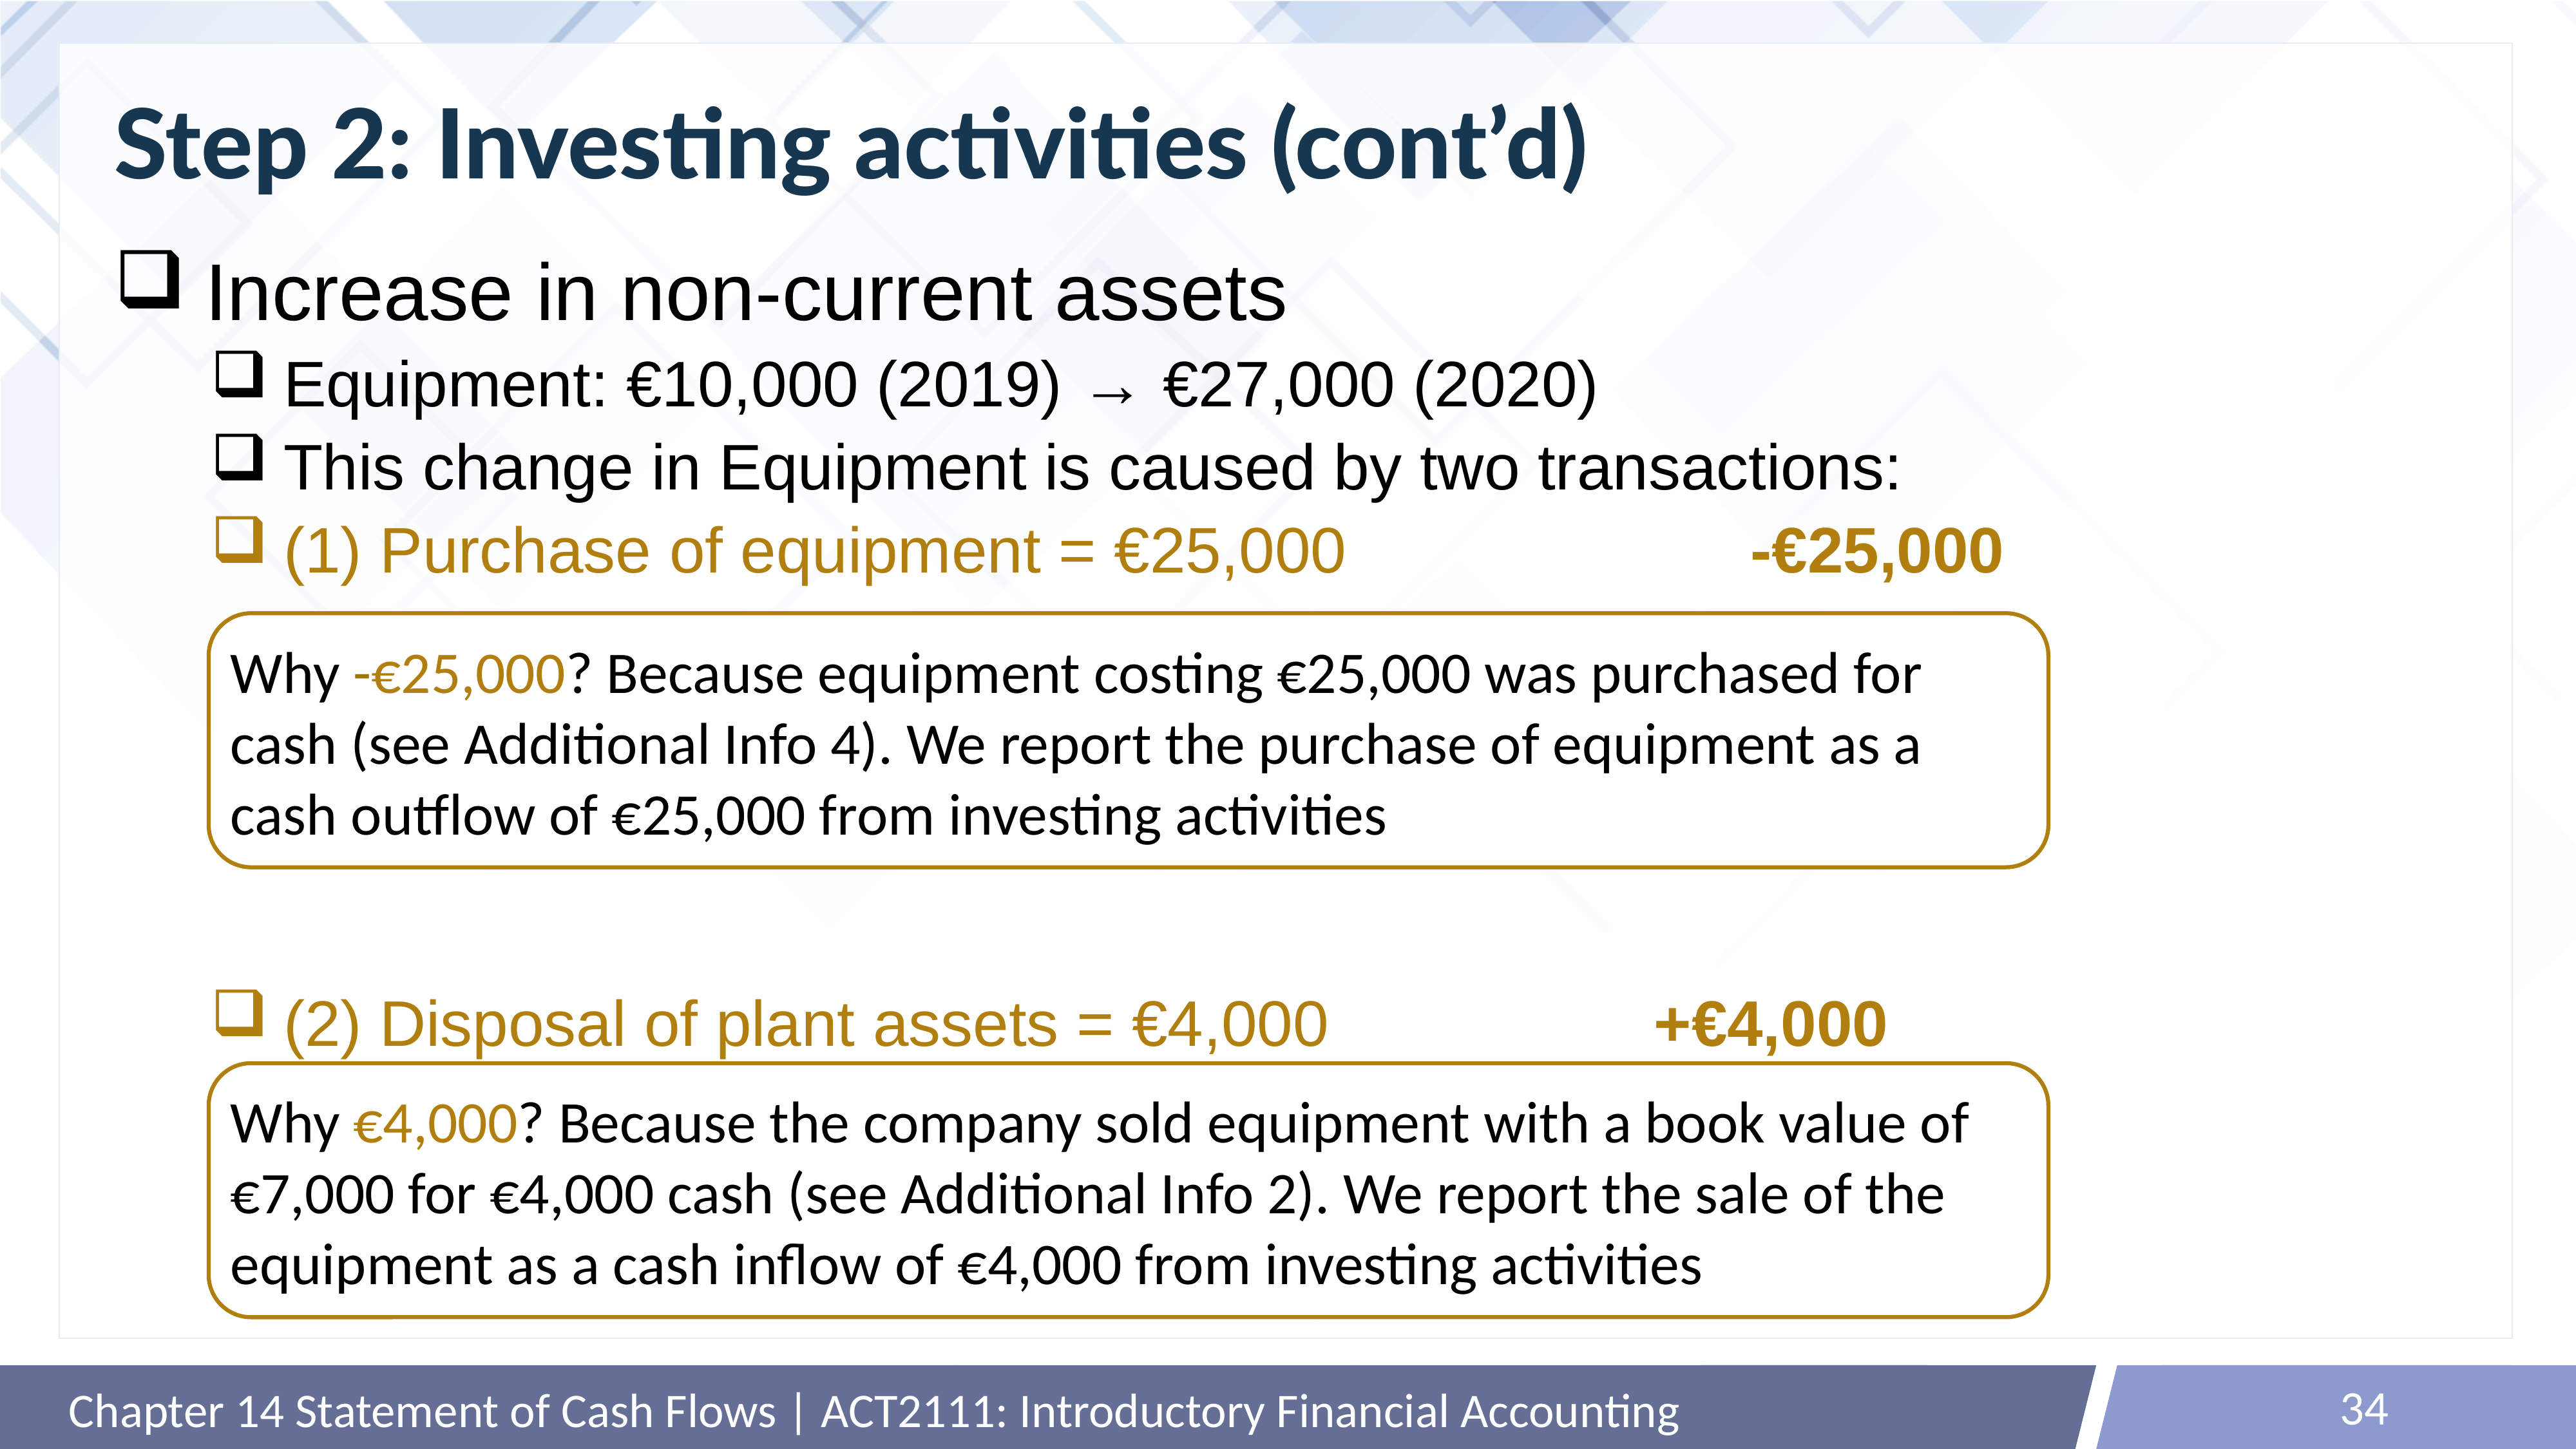

# Step 2: Investing activities (cont’d)
Increase in non-current assets
Equipment: €10,000 (2019) → €27,000 (2020)
This change in Equipment is caused by two transactions:
(1) Purchase of equipment = €25,000				 -€25,000

(2) Disposal of plant assets = €4,000				 +€4,000

Why -€25,000? Because equipment costing €25,000 was purchased for cash (see Additional Info 4). We report the purchase of equipment as a cash outflow of €25,000 from investing activities
Why €4,000? Because the company sold equipment with a book value of €7,000 for €4,000 cash (see Additional Info 2). We report the sale of the equipment as a cash inflow of €4,000 from investing activities
34
Chapter 14 Statement of Cash Flows | ACT2111: Introductory Financial Accounting